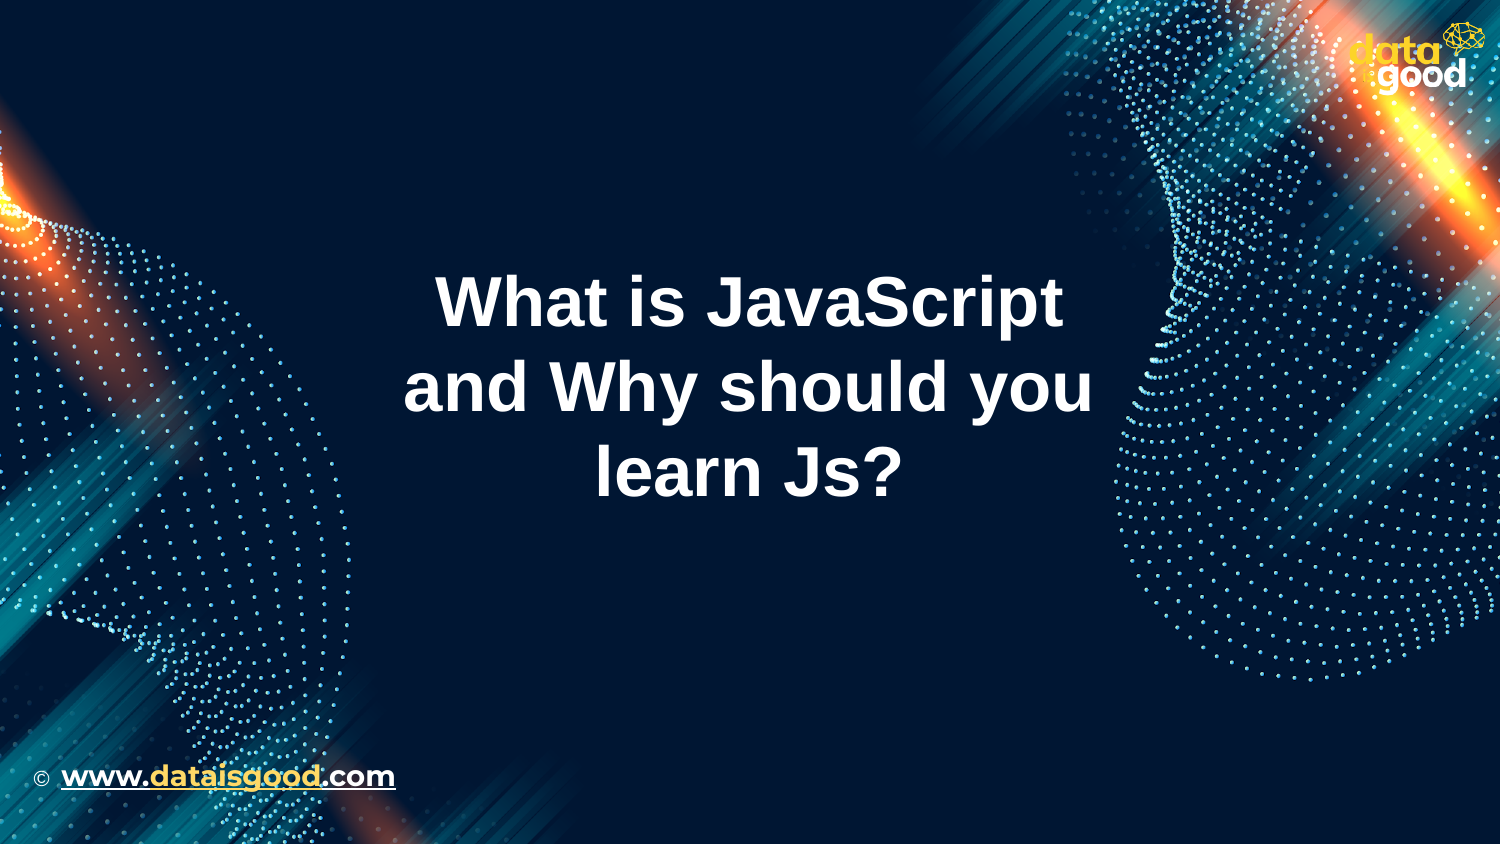

# What is JavaScript and Why should you learn Js?